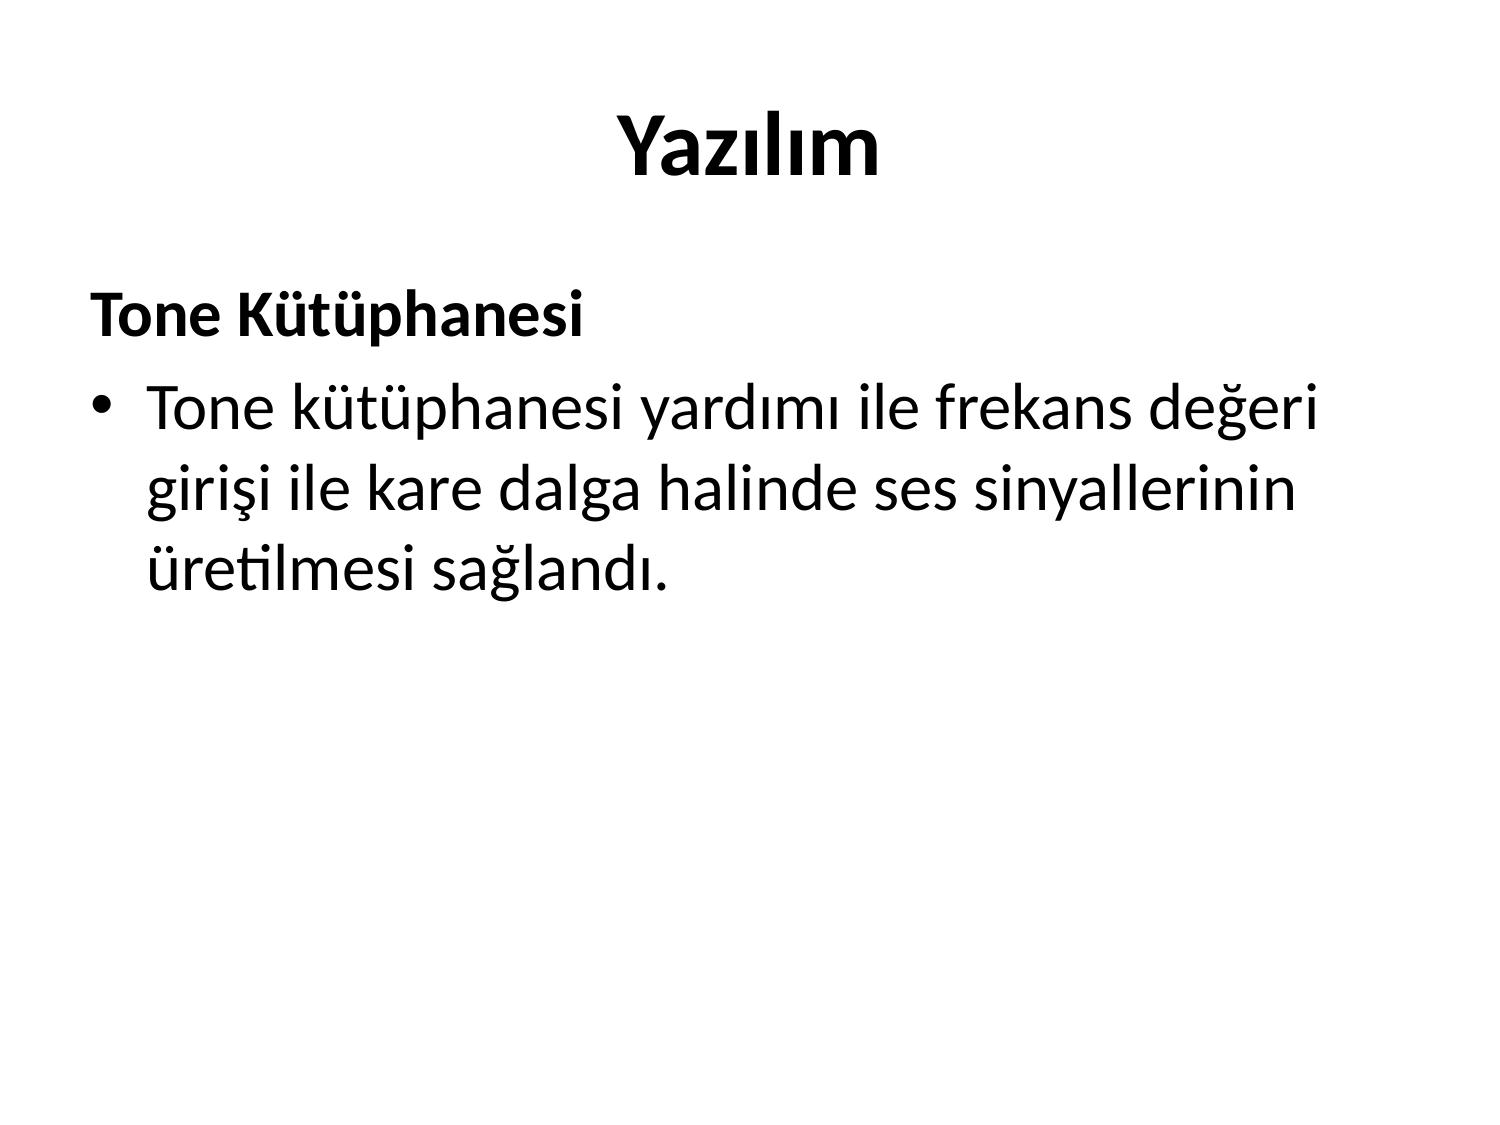

# Yazılım
Tone Kütüphanesi
Tone kütüphanesi yardımı ile frekans değeri girişi ile kare dalga halinde ses sinyallerinin üretilmesi sağlandı.